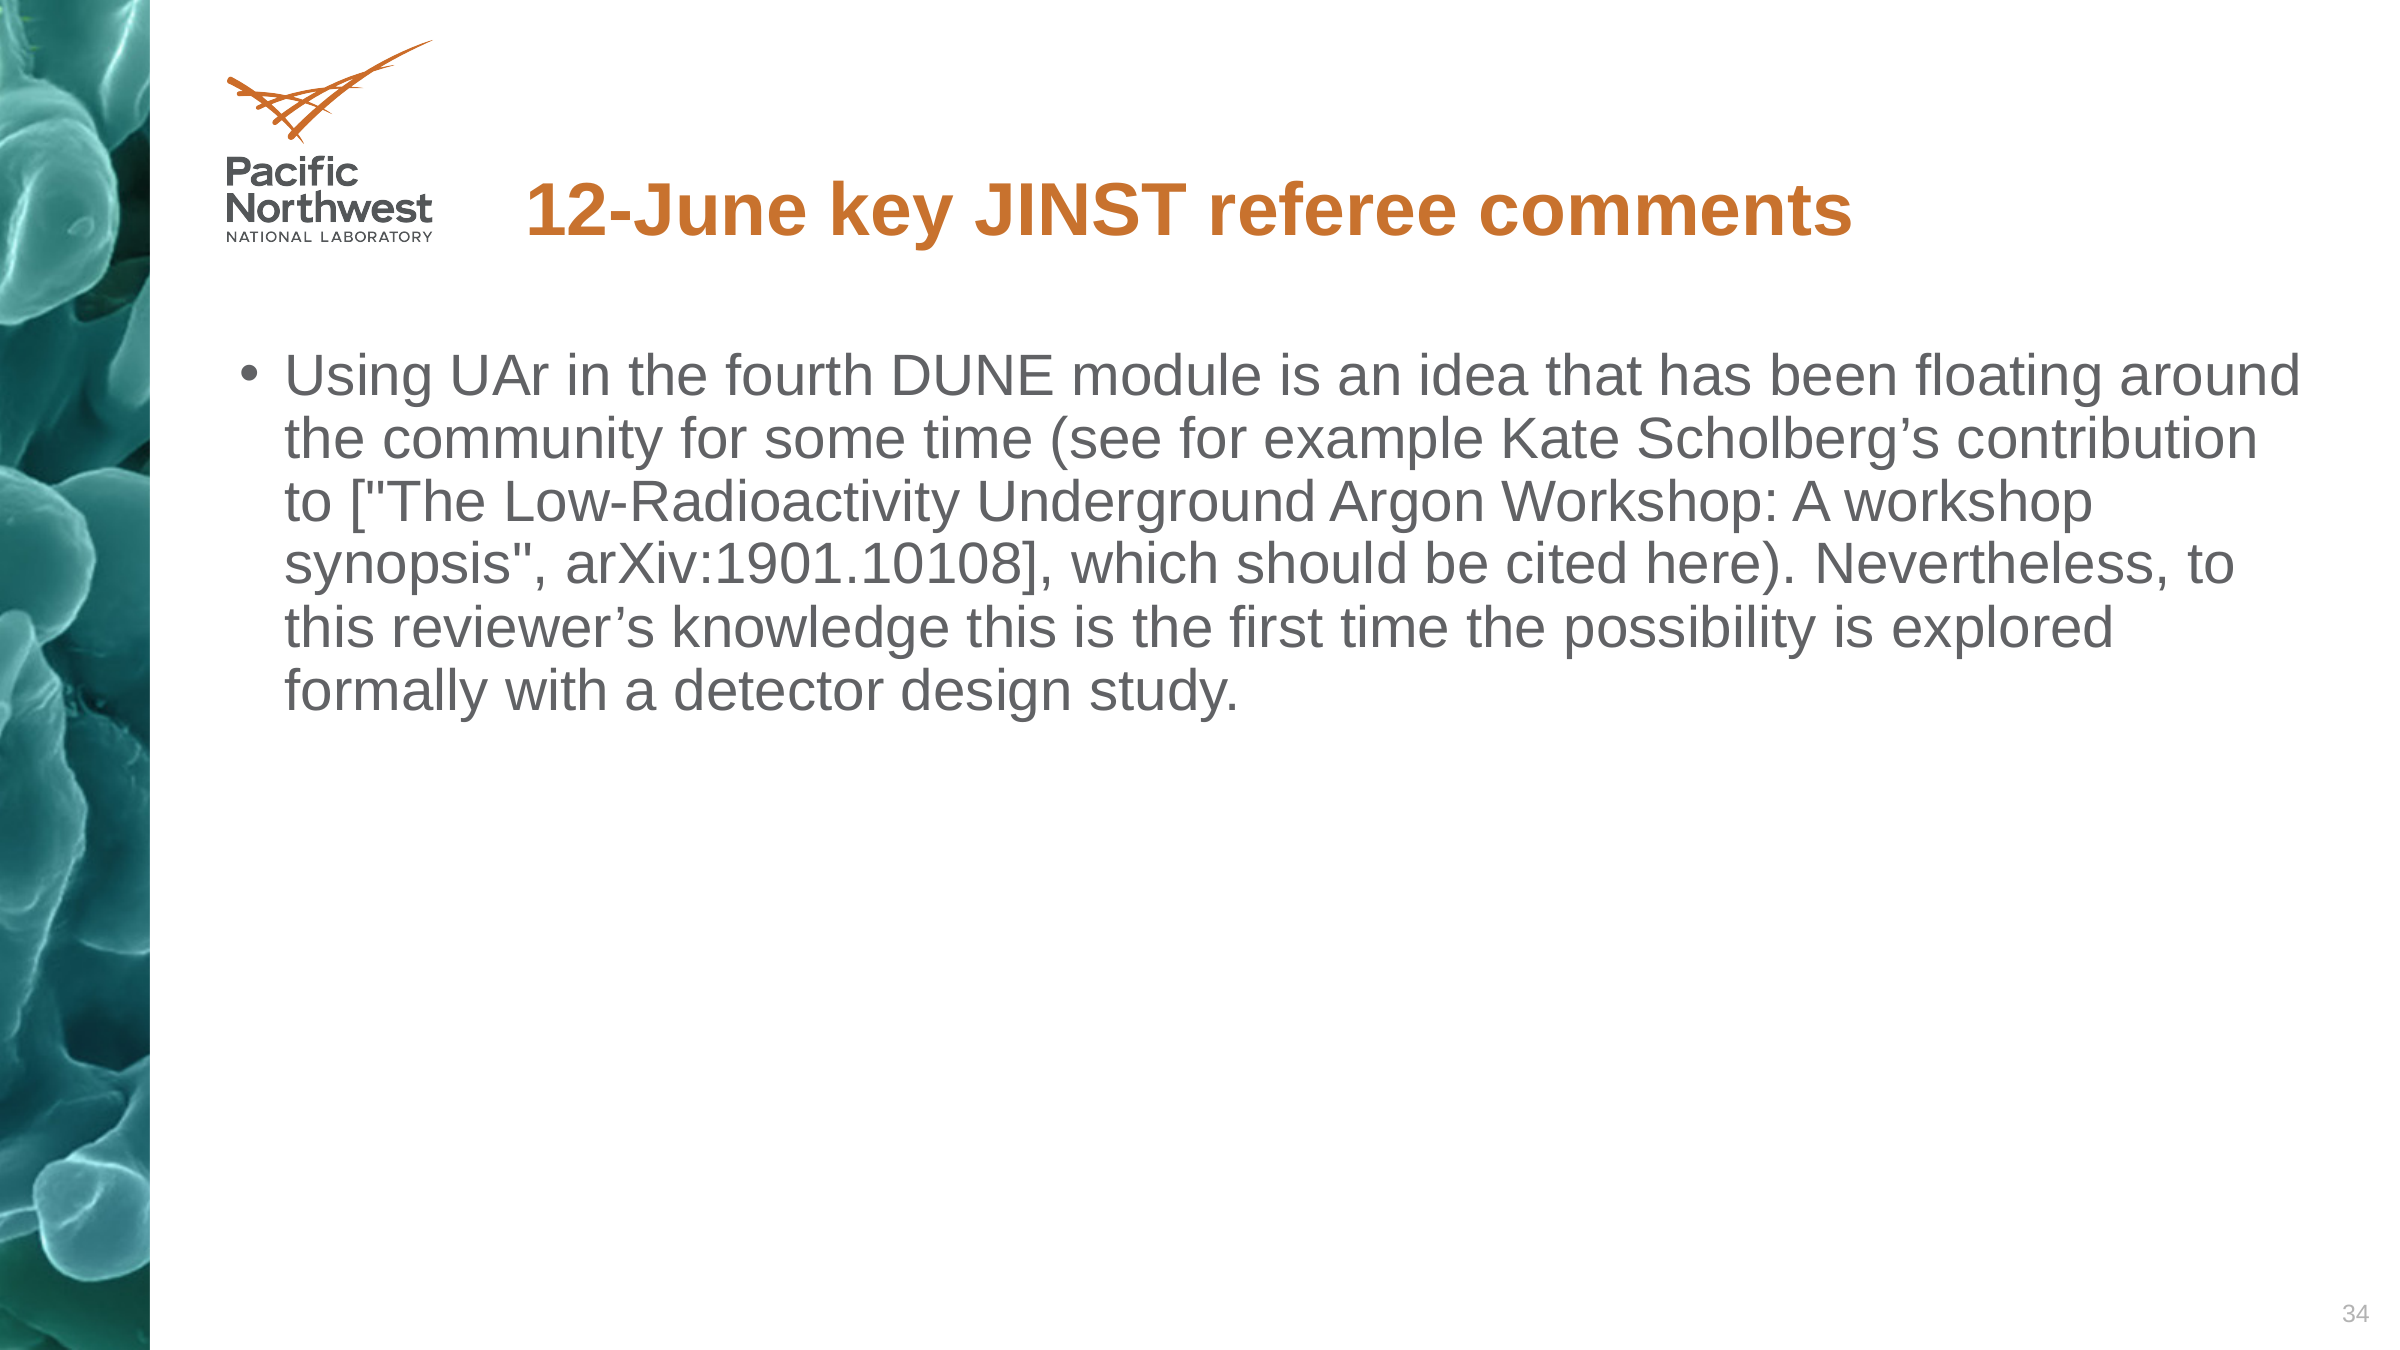

# 12-June key JINST referee comments
Using UAr in the fourth DUNE module is an idea that has been floating around the community for some time (see for example Kate Scholberg’s contribution to ["The Low-Radioactivity Underground Argon Workshop: A workshop synopsis", arXiv:1901.10108], which should be cited here). Nevertheless, to this reviewer’s knowledge this is the first time the possibility is explored formally with a detector design study.

34